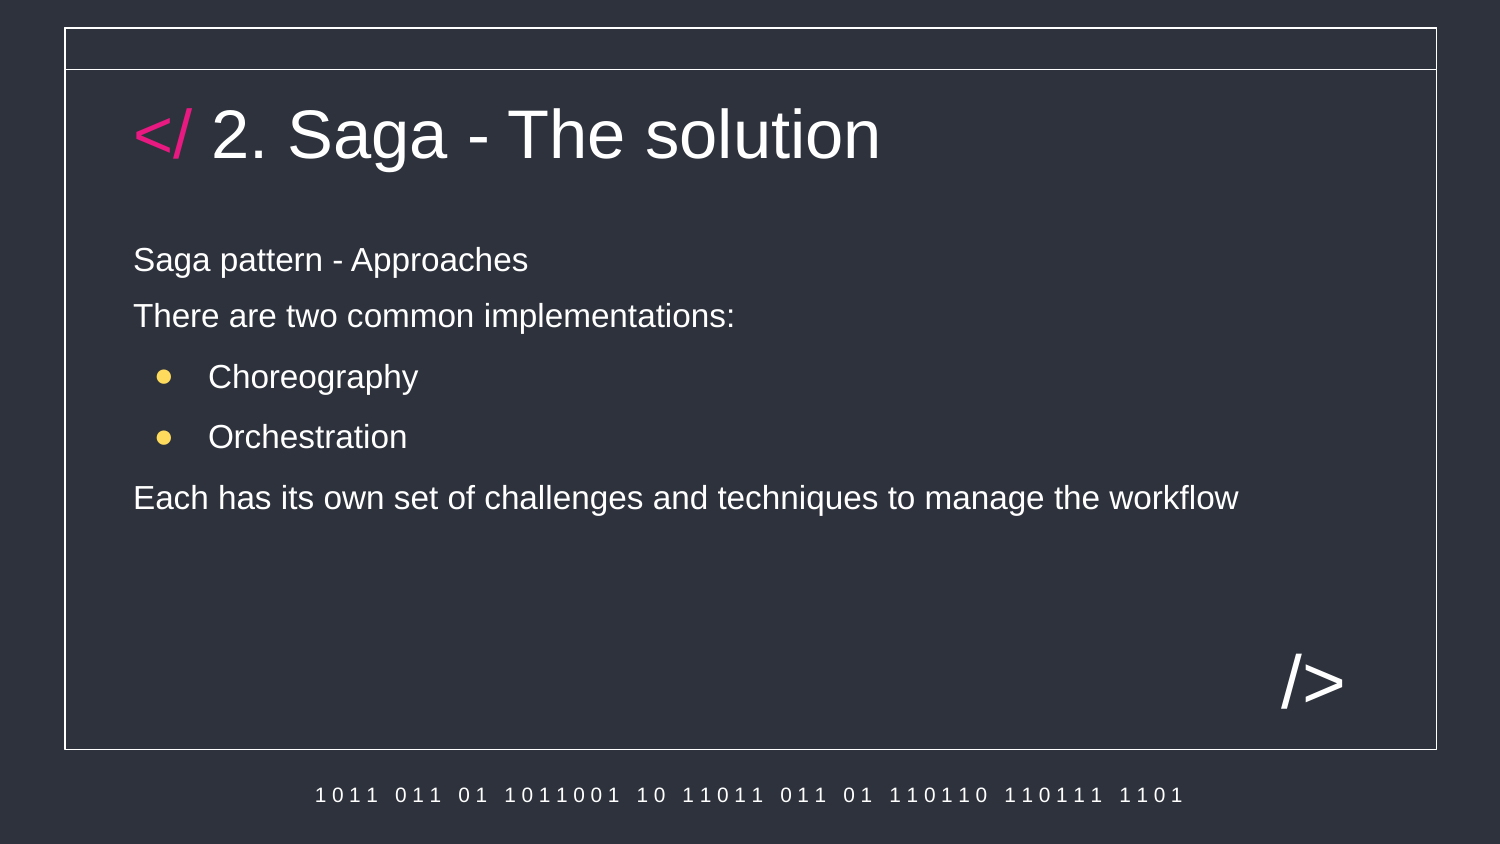

# </ 2. Saga - The solution
Saga pattern - Approaches
There are two common implementations:
Choreography
Orchestration
Each has its own set of challenges and techniques to manage the workflow
/>